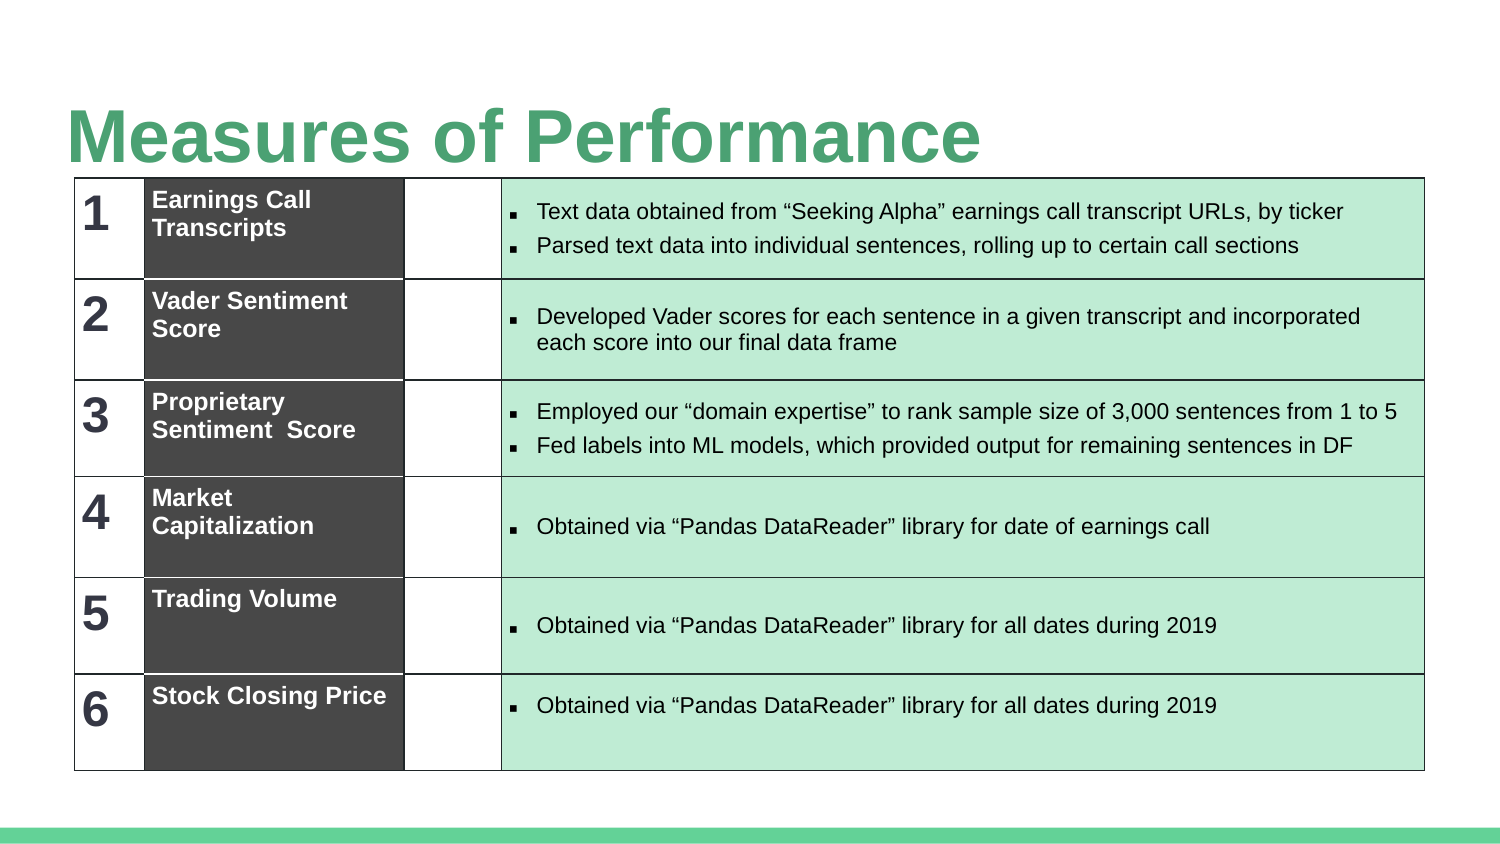

# Measures of Performance
| 1 | Earnings Call Transcripts |  | Text data obtained from “Seeking Alpha” earnings call transcript URLs, by ticker Parsed text data into individual sentences, rolling up to certain call sections |
| --- | --- | --- | --- |
| 2 | Vader Sentiment Score |  | Developed Vader scores for each sentence in a given transcript and incorporated each score into our final data frame |
| 3 | Proprietary Sentiment Score |  | Employed our “domain expertise” to rank sample size of 3,000 sentences from 1 to 5 Fed labels into ML models, which provided output for remaining sentences in DF |
| 4 | Market Capitalization |  | Obtained via “Pandas DataReader” library for date of earnings call |
| 5 | Trading Volume |  | Obtained via “Pandas DataReader” library for all dates during 2019 |
| 6 | Stock Closing Price |  | Obtained via “Pandas DataReader” library for all dates during 2019 |